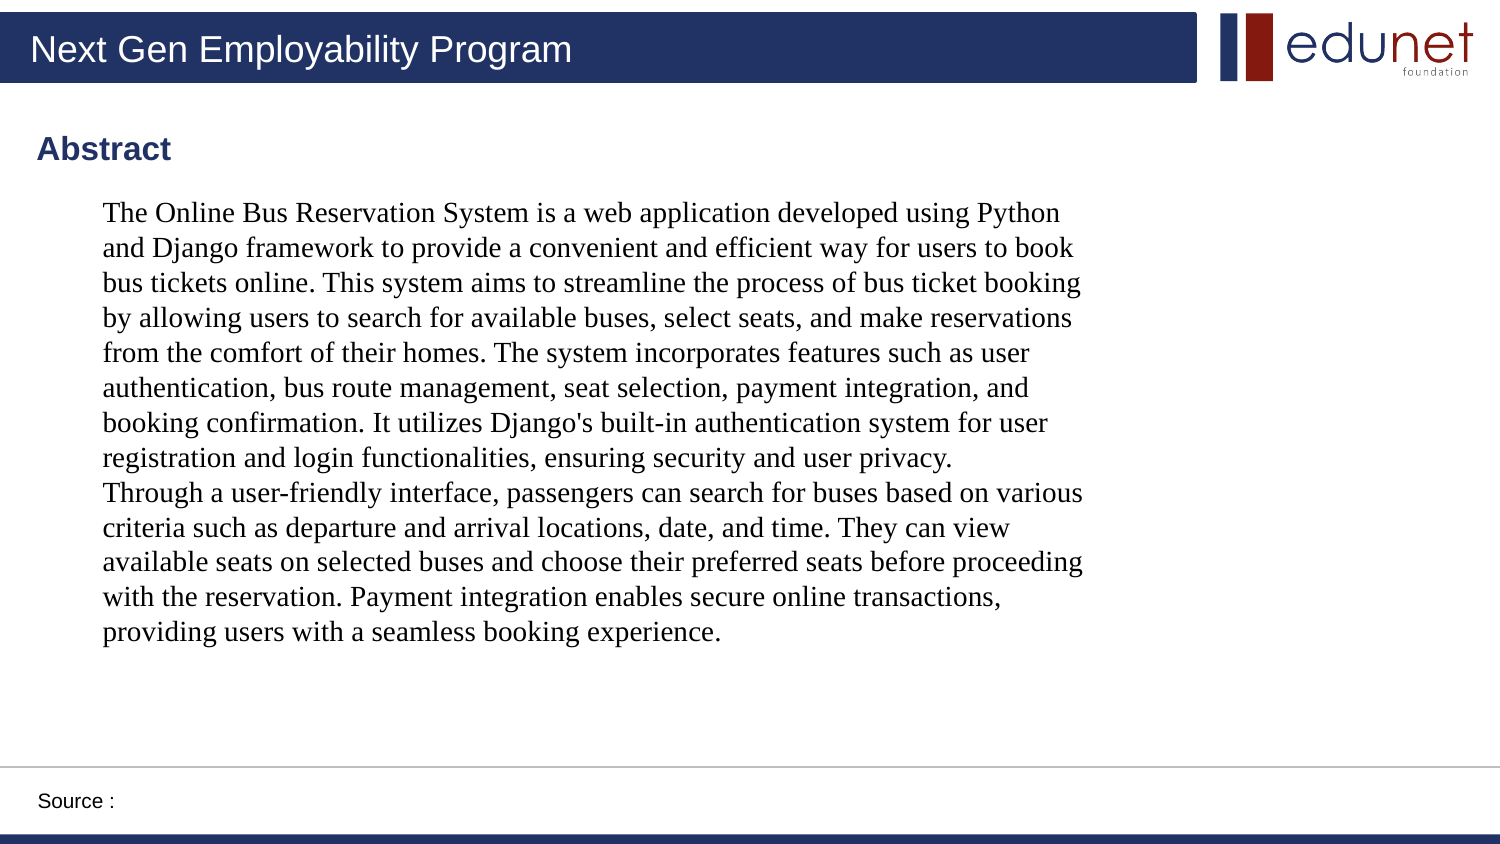

Abstract
The Online Bus Reservation System is a web application developed using Python and Django framework to provide a convenient and efficient way for users to book bus tickets online. This system aims to streamline the process of bus ticket booking by allowing users to search for available buses, select seats, and make reservations from the comfort of their homes. The system incorporates features such as user authentication, bus route management, seat selection, payment integration, and booking confirmation. It utilizes Django's built-in authentication system for user registration and login functionalities, ensuring security and user privacy.
Through a user-friendly interface, passengers can search for buses based on various criteria such as departure and arrival locations, date, and time. They can view available seats on selected buses and choose their preferred seats before proceeding with the reservation. Payment integration enables secure online transactions, providing users with a seamless booking experience.
Source :